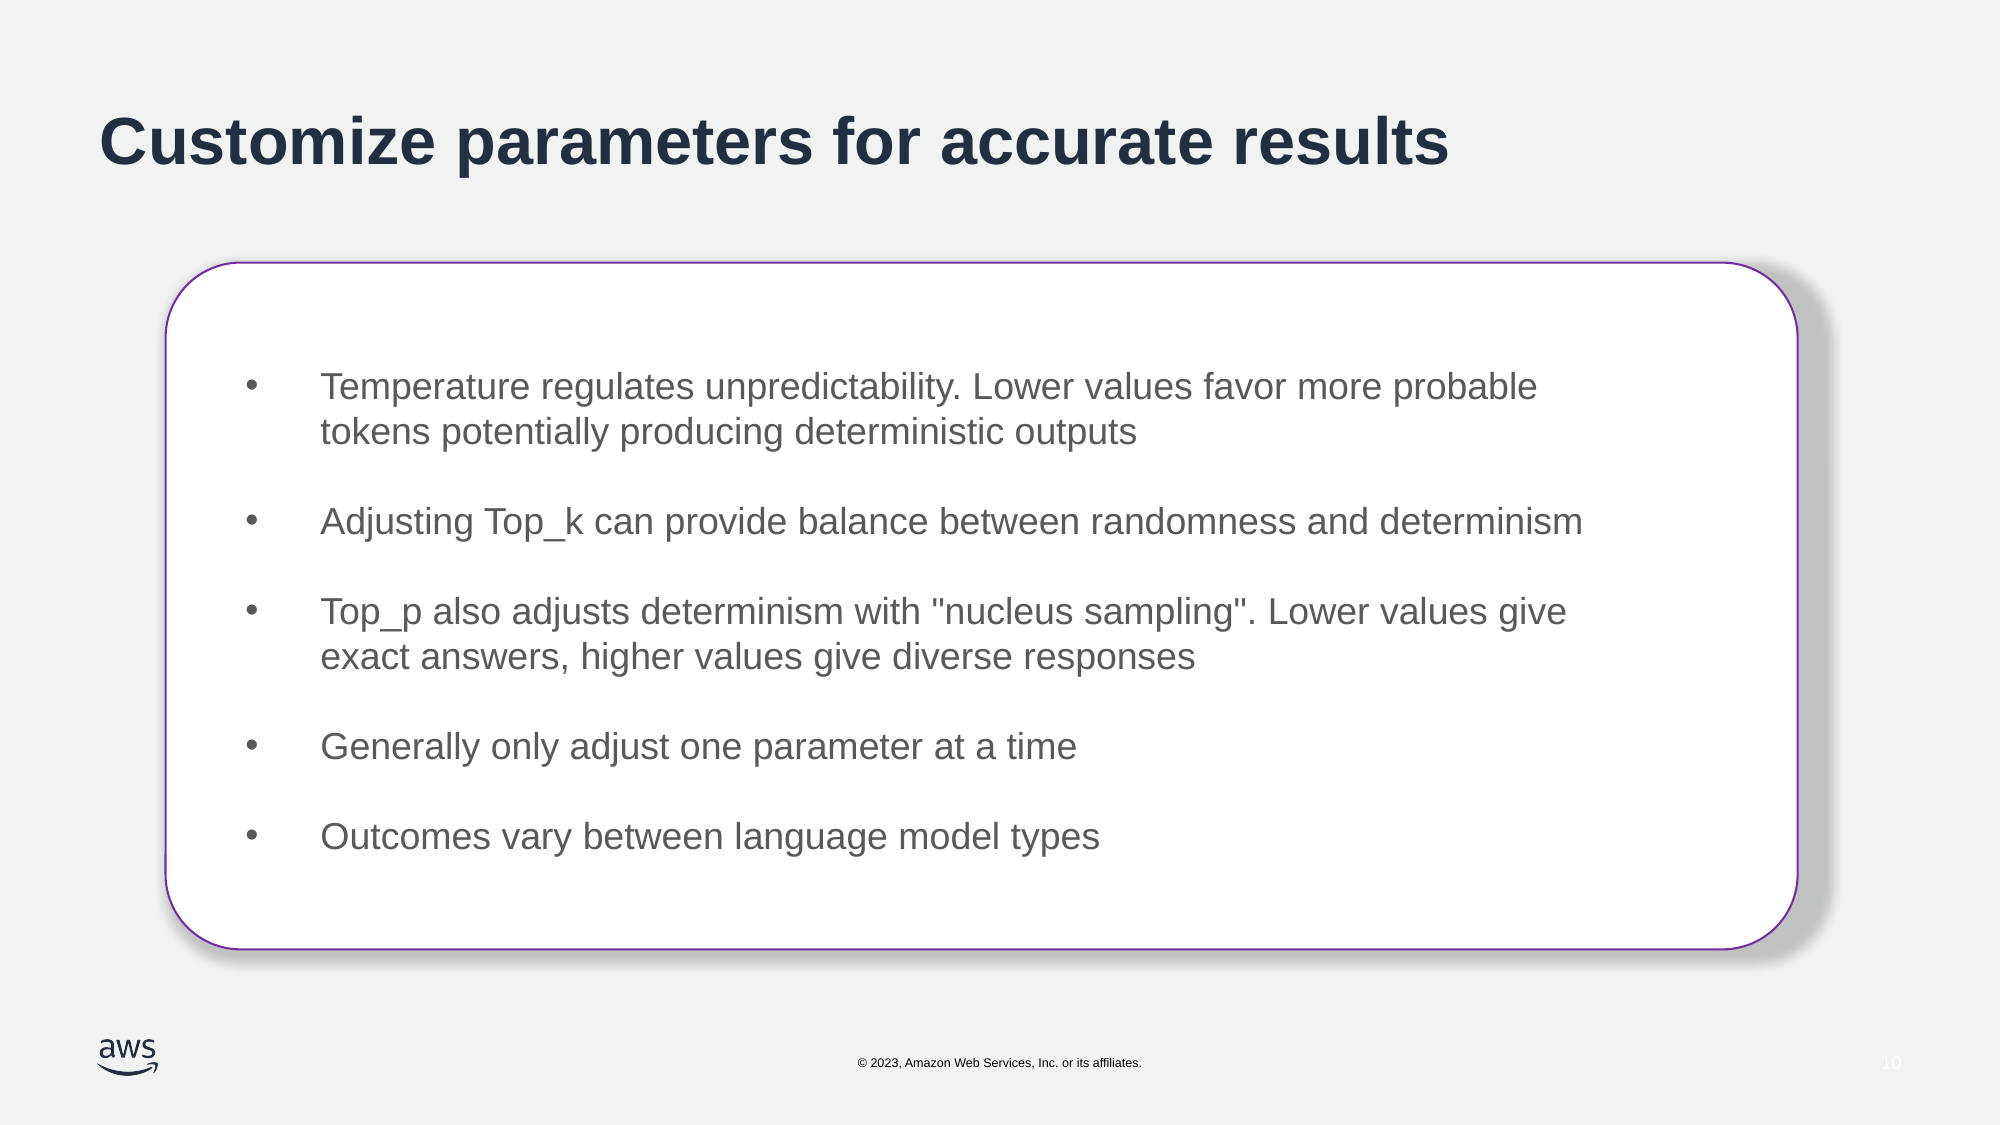

# Customize parameters for accurate results

Temperature regulates unpredictability. Lower values favor more probable tokens potentially producing deterministic outputs

Adjusting Top_k can provide balance between randomness and determinism

Top_p also adjusts determinism with "nucleus sampling". Lower values give exact answers, higher values give diverse responses

Generally only adjust one parameter at a time

Outcomes vary between language model types
10